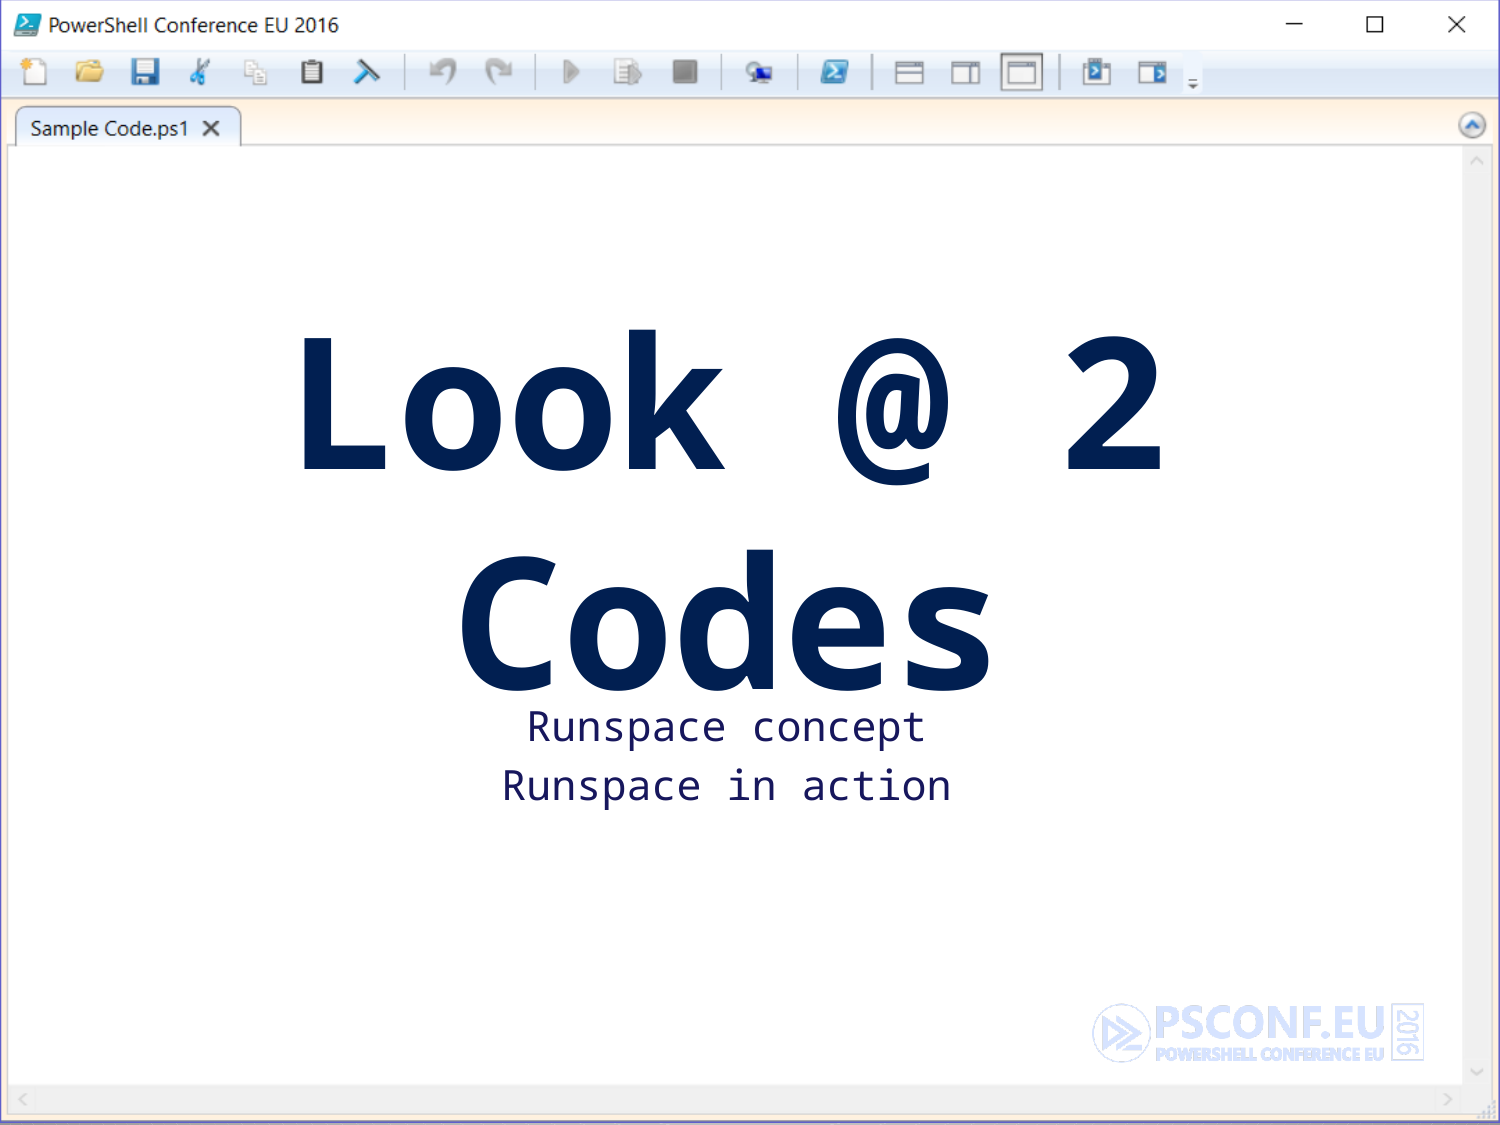

# Look @ 2 Codes
Runspace concept
Runspace in action